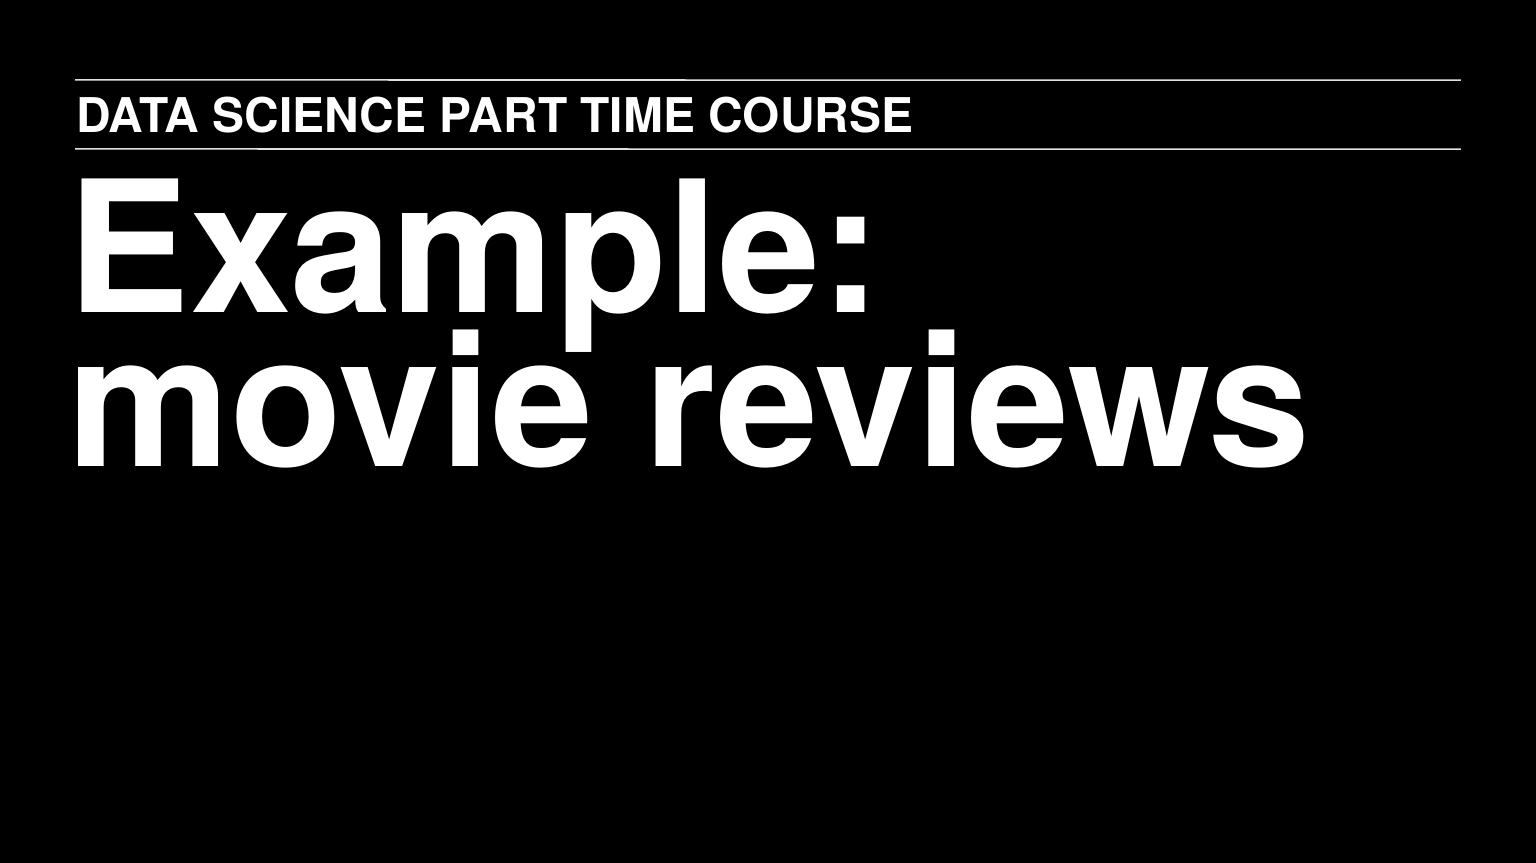

DATA SCIENCE PART TIME COURSE

Example: movie reviews